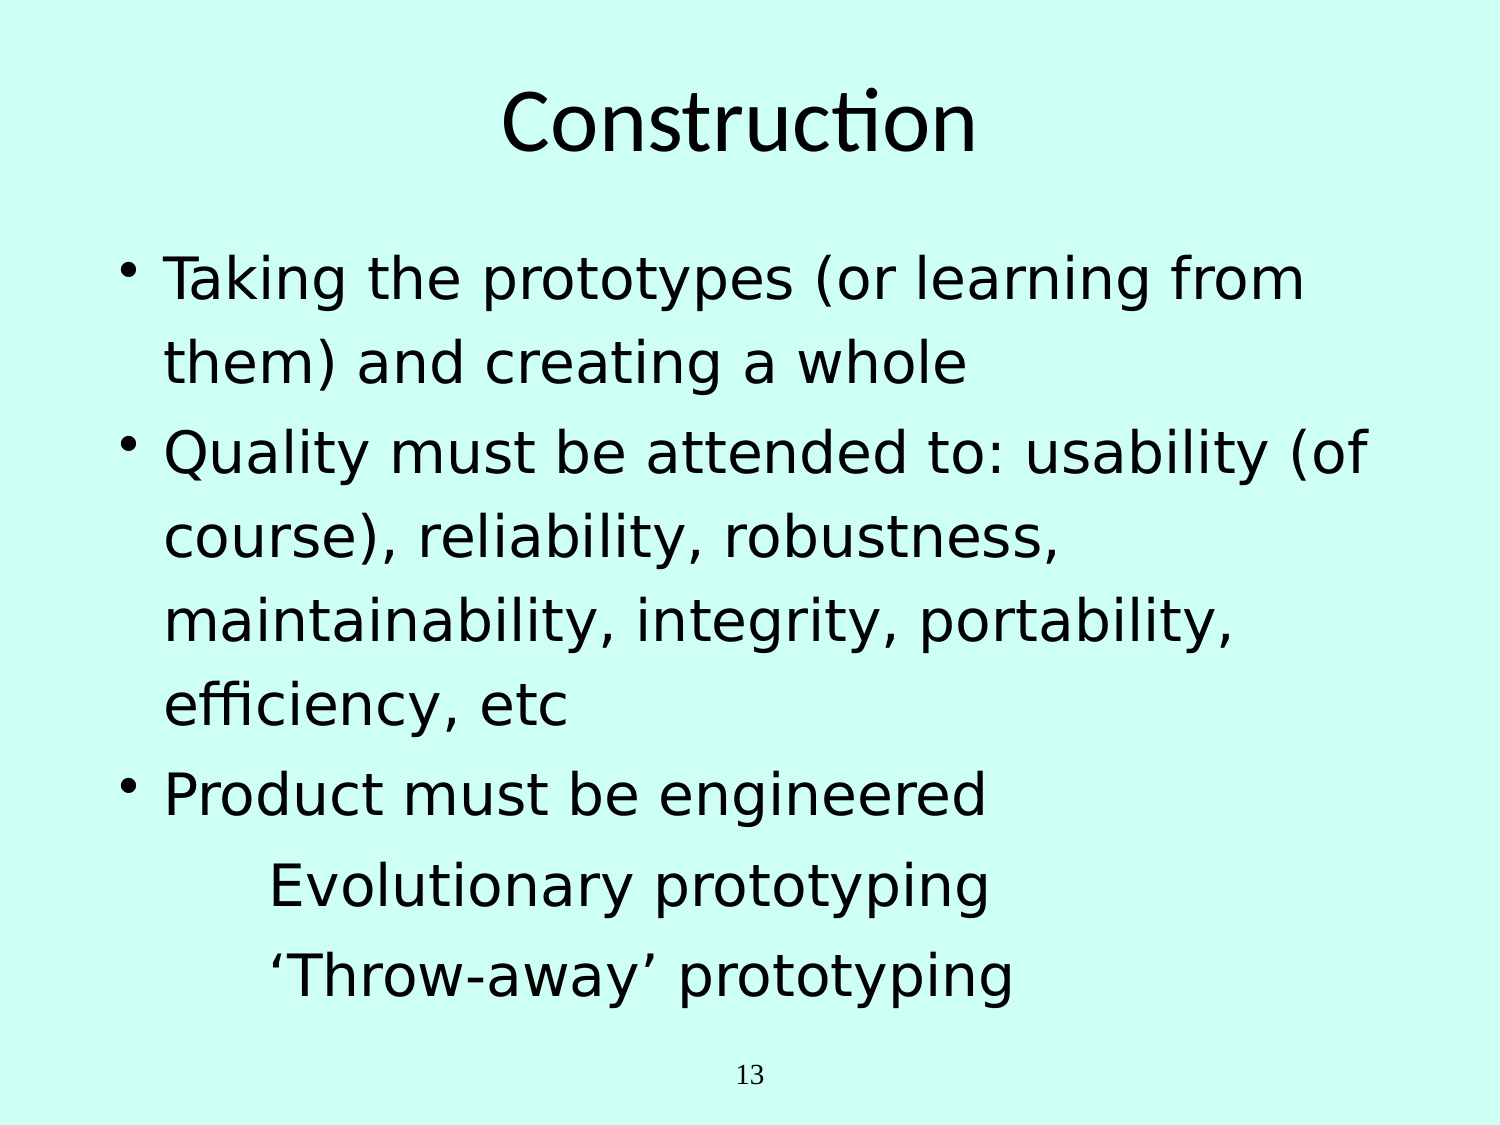

# Construction

Taking the prototypes (or learning from them) and creating a whole
Quality must be attended to: usability (of course), reliability, robustness, maintainability, integrity, portability, efficiency, etc
Product must be engineered
Evolutionary prototyping
‘Throw-away’ prototyping

13